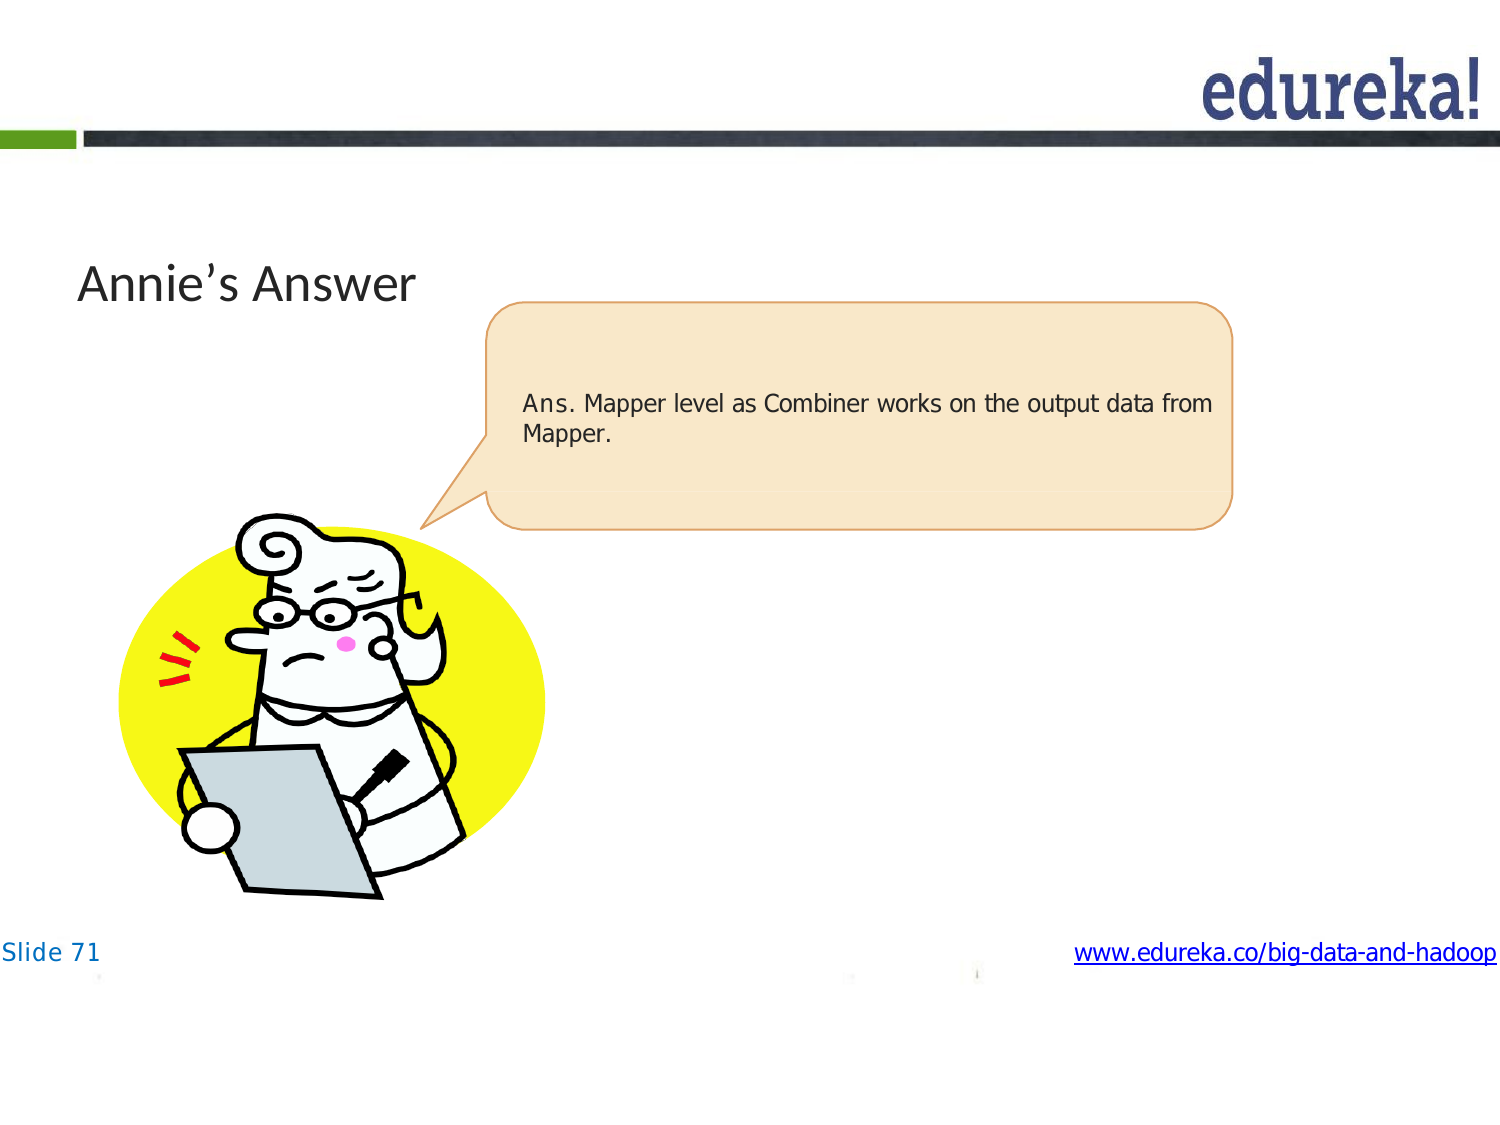

# Annie’s Answer

Ans. Mapper level as Combiner works on the output data from Mapper.

Slide 71
www.edureka.co/big-data-and-hadoop